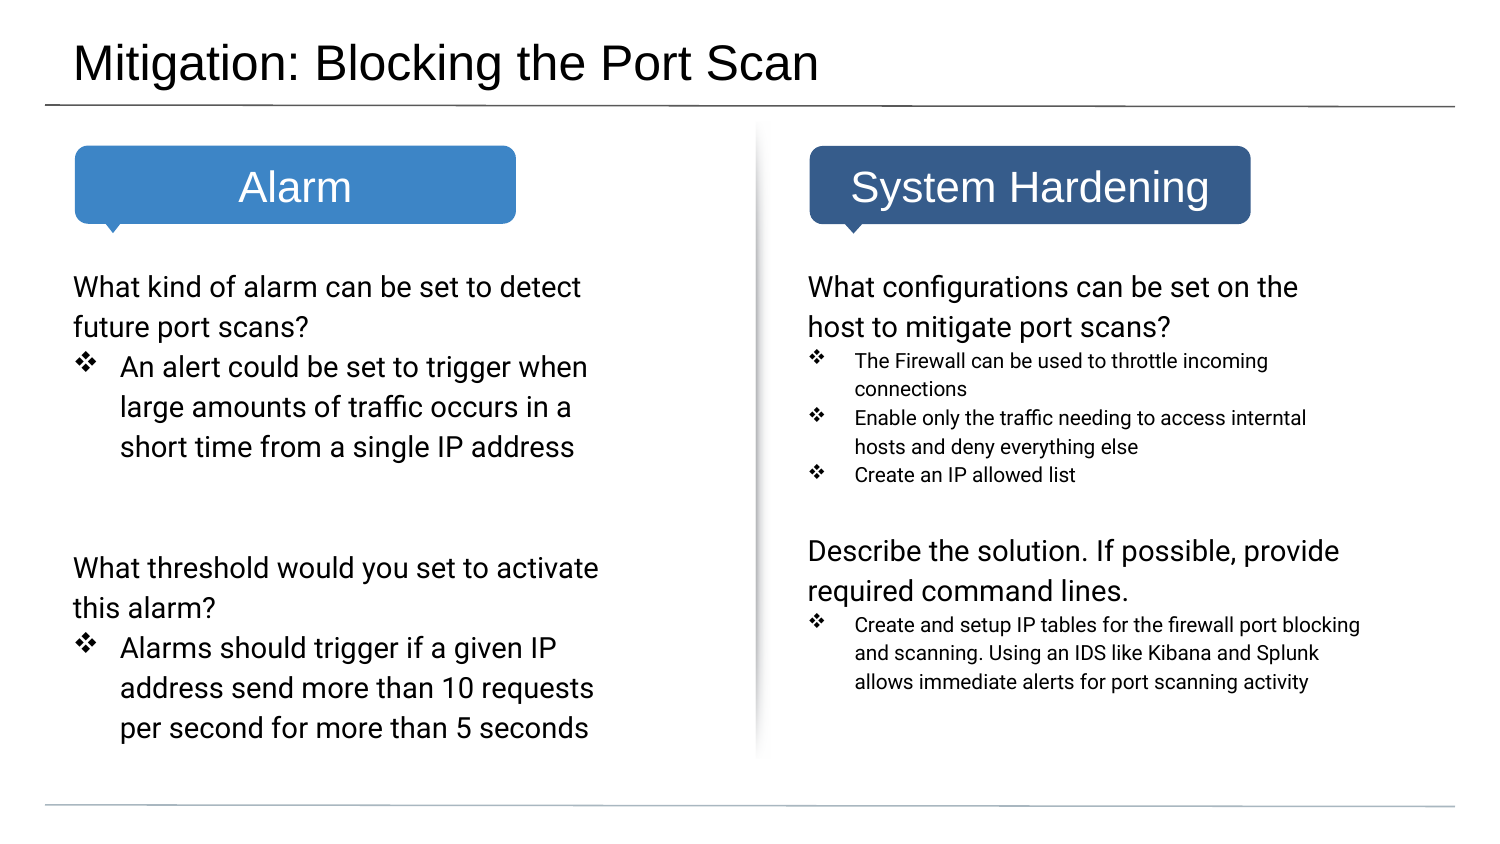

# Mitigation: Blocking the Port Scan
What kind of alarm can be set to detect future port scans?
An alert could be set to trigger when large amounts of traffic occurs in a short time from a single IP address

What threshold would you set to activate this alarm?
Alarms should trigger if a given IP address send more than 10 requests per second for more than 5 seconds
What configurations can be set on the host to mitigate port scans?
The Firewall can be used to throttle incoming connections
Enable only the traffic needing to access interntal hosts and deny everything else
Create an IP allowed list

Describe the solution. If possible, provide required command lines.
Create and setup IP tables for the firewall port blocking and scanning. Using an IDS like Kibana and Splunk allows immediate alerts for port scanning activity